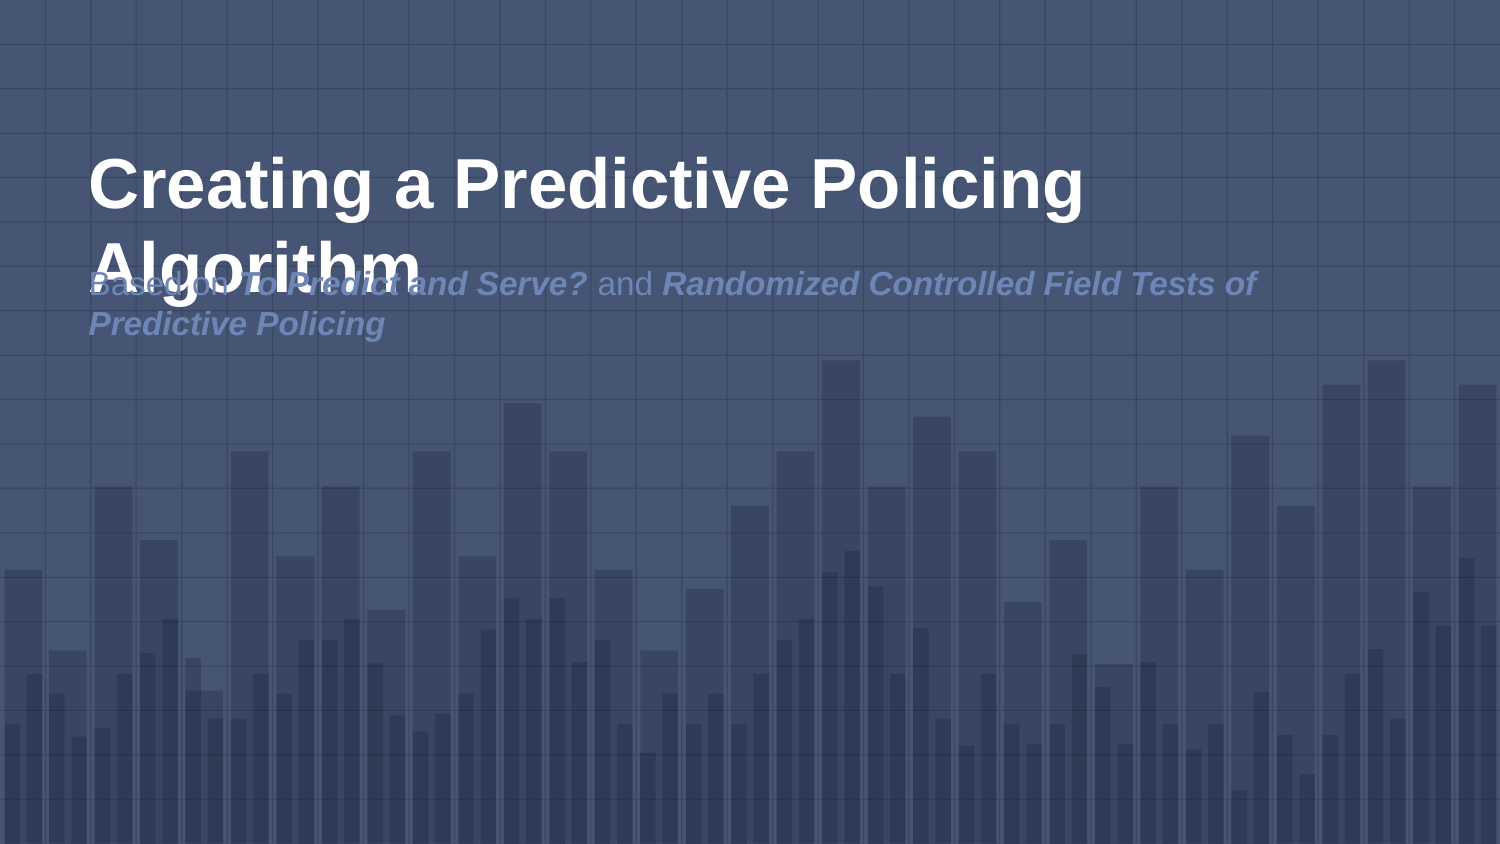

# Creating a Predictive Policing Algorithm
Based on To Predict and Serve? and Randomized Controlled Field Tests of Predictive Policing